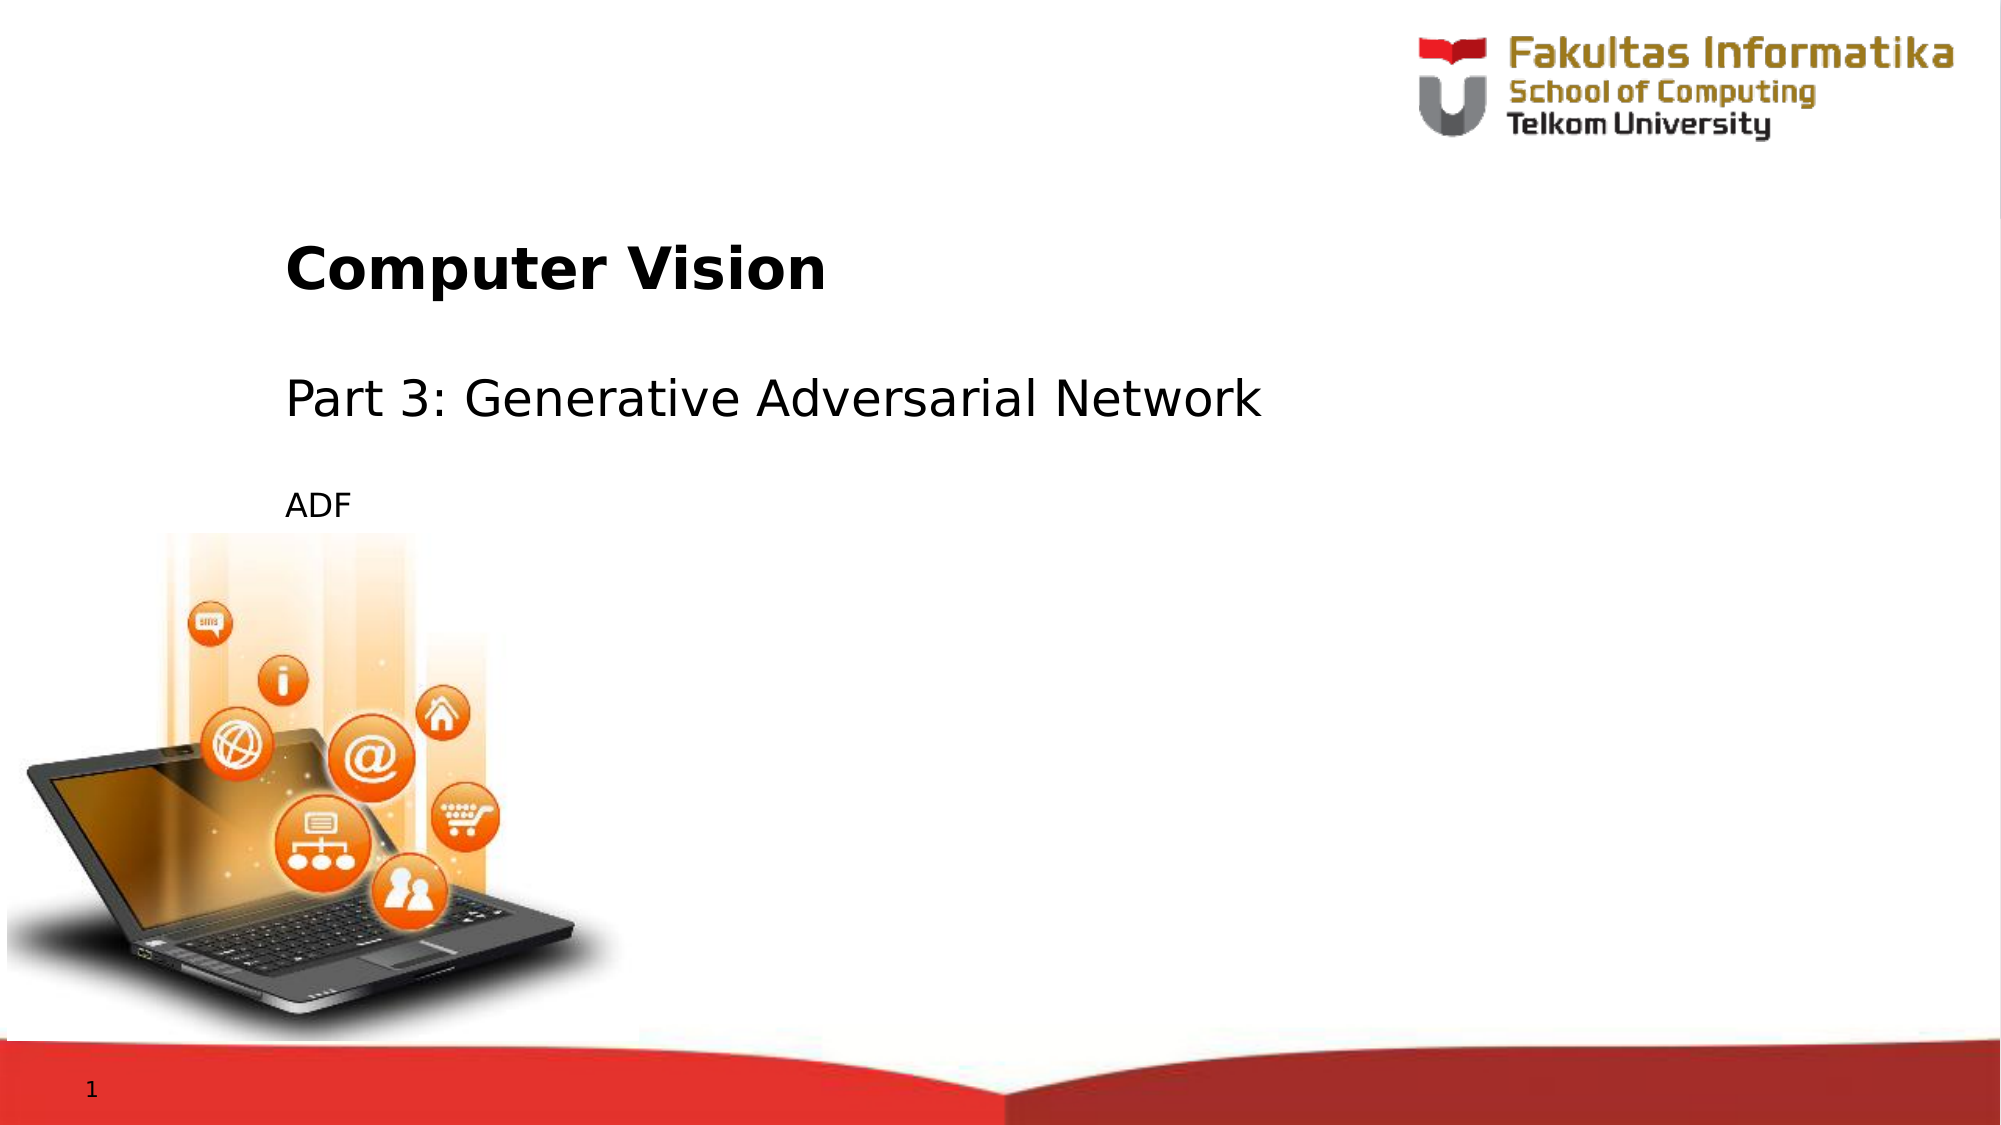

# Computer Vision
Part 3: Generative Adversarial Network
ADF
1